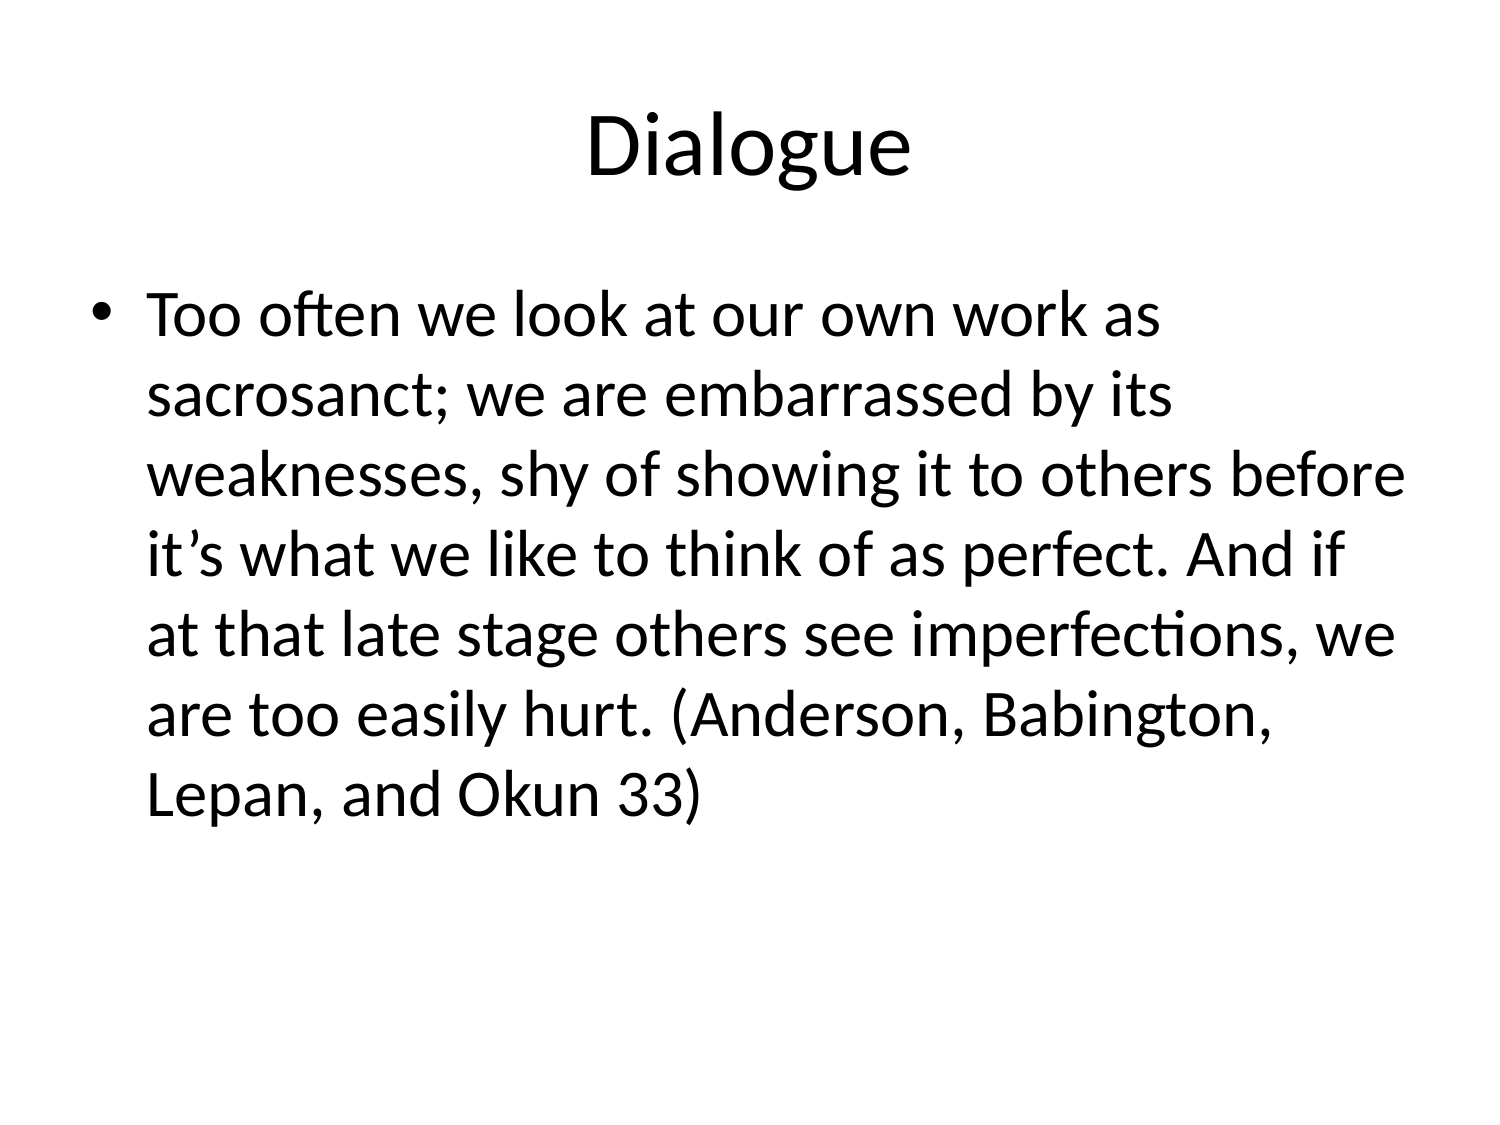

# Dialogue
Too often we look at our own work as sacrosanct; we are embarrassed by its weaknesses, shy of showing it to others before it’s what we like to think of as perfect. And if at that late stage others see imperfections, we are too easily hurt. (Anderson, Babington, Lepan, and Okun 33)